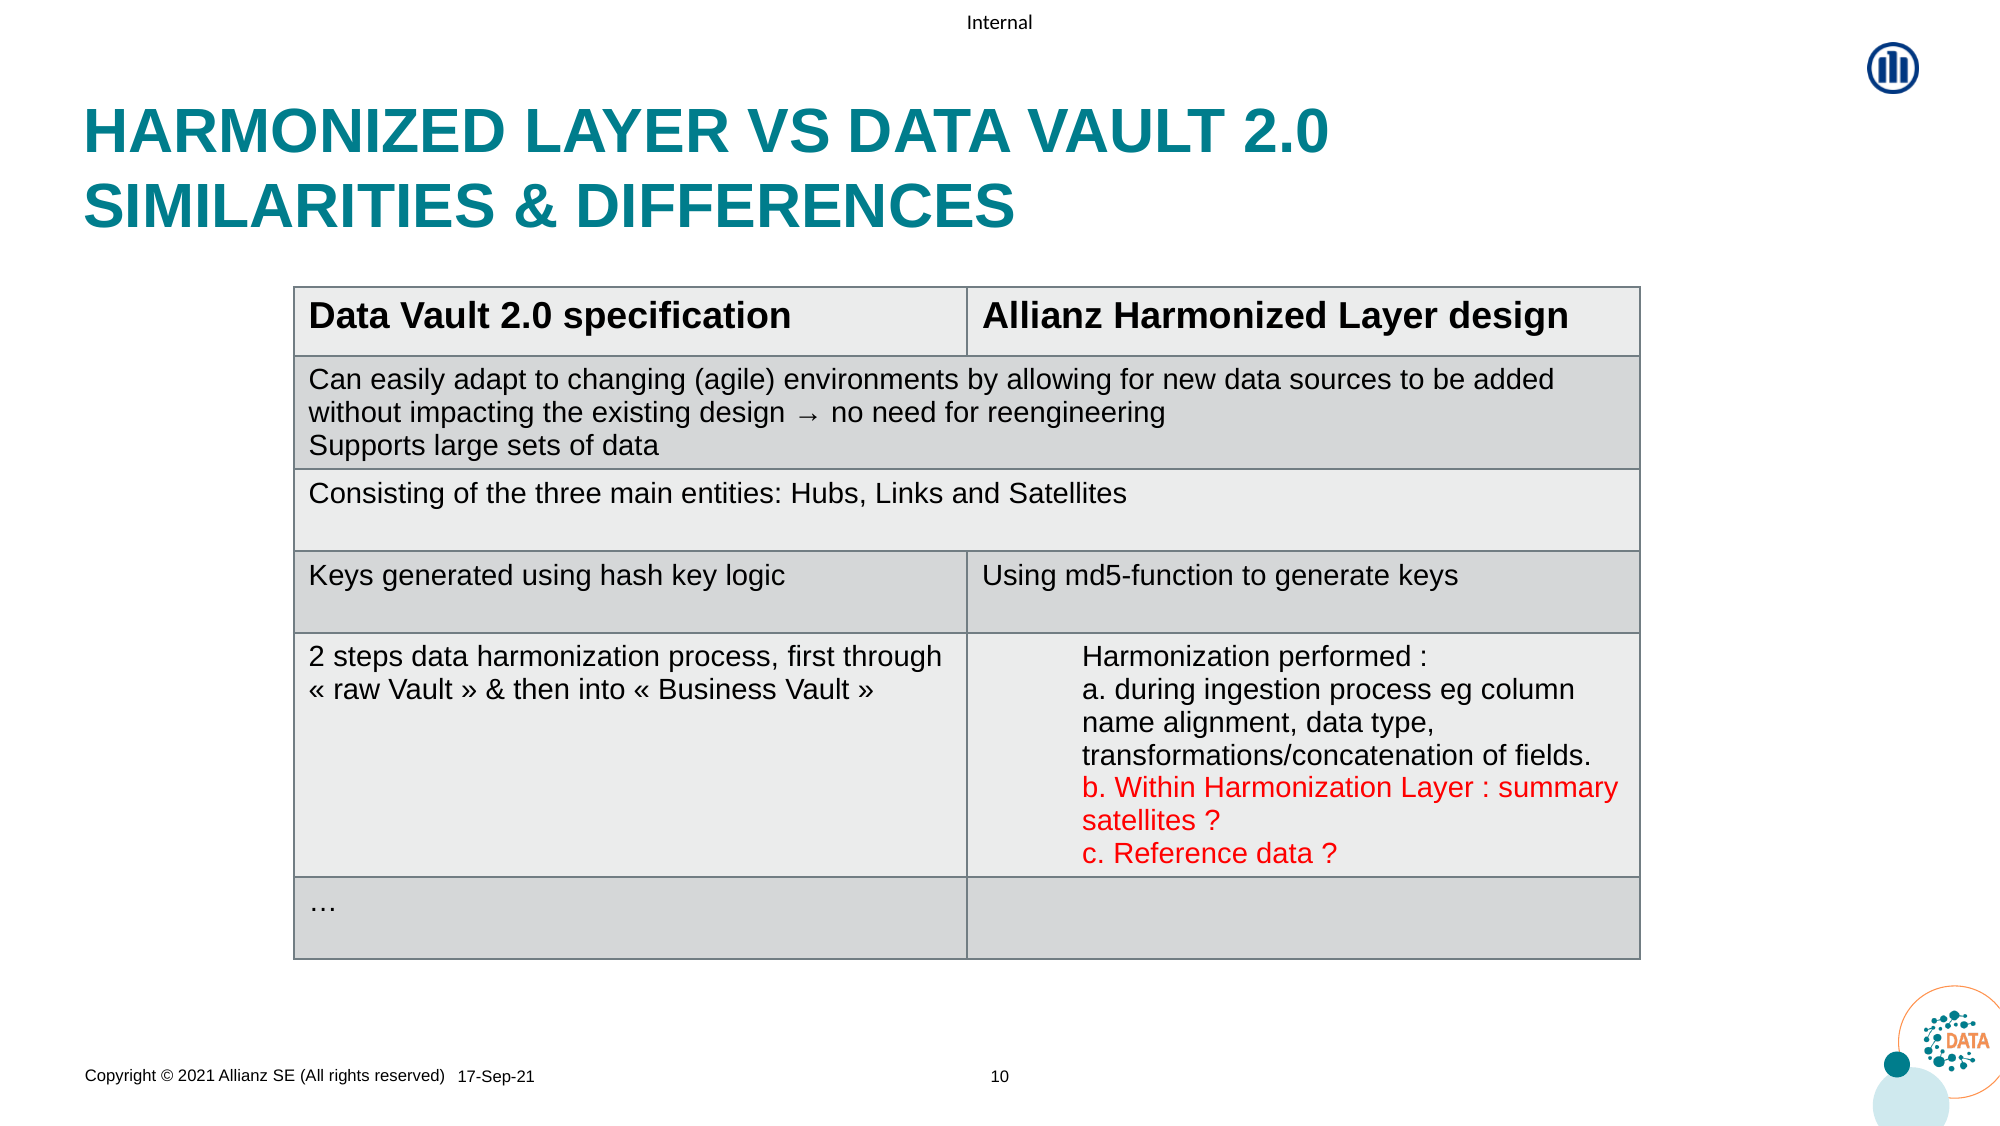

# HARMONIZED LAYER VS DATA VAULT 2.0 SIMILARITIES & DIFFERENCES
| Data Vault 2.0 specification | Allianz Harmonized Layer design |
| --- | --- |
| Can easily adapt to changing (agile) environments by allowing for new data sources to be added without impacting the existing design → no need for reengineering Supports large sets of data |  |
| Consisting of the three main entities: Hubs, Links and Satellites |  |
| Keys generated using hash key logic | Using md5-function to generate keys |
| 2 steps data harmonization process, first through « raw Vault » & then into « Business Vault » | Harmonization performed : a. during ingestion process eg column name alignment, data type, transformations/concatenation of fields. b. Within Harmonization Layer : summary satellites ? c. Reference data ? |
| … |  |